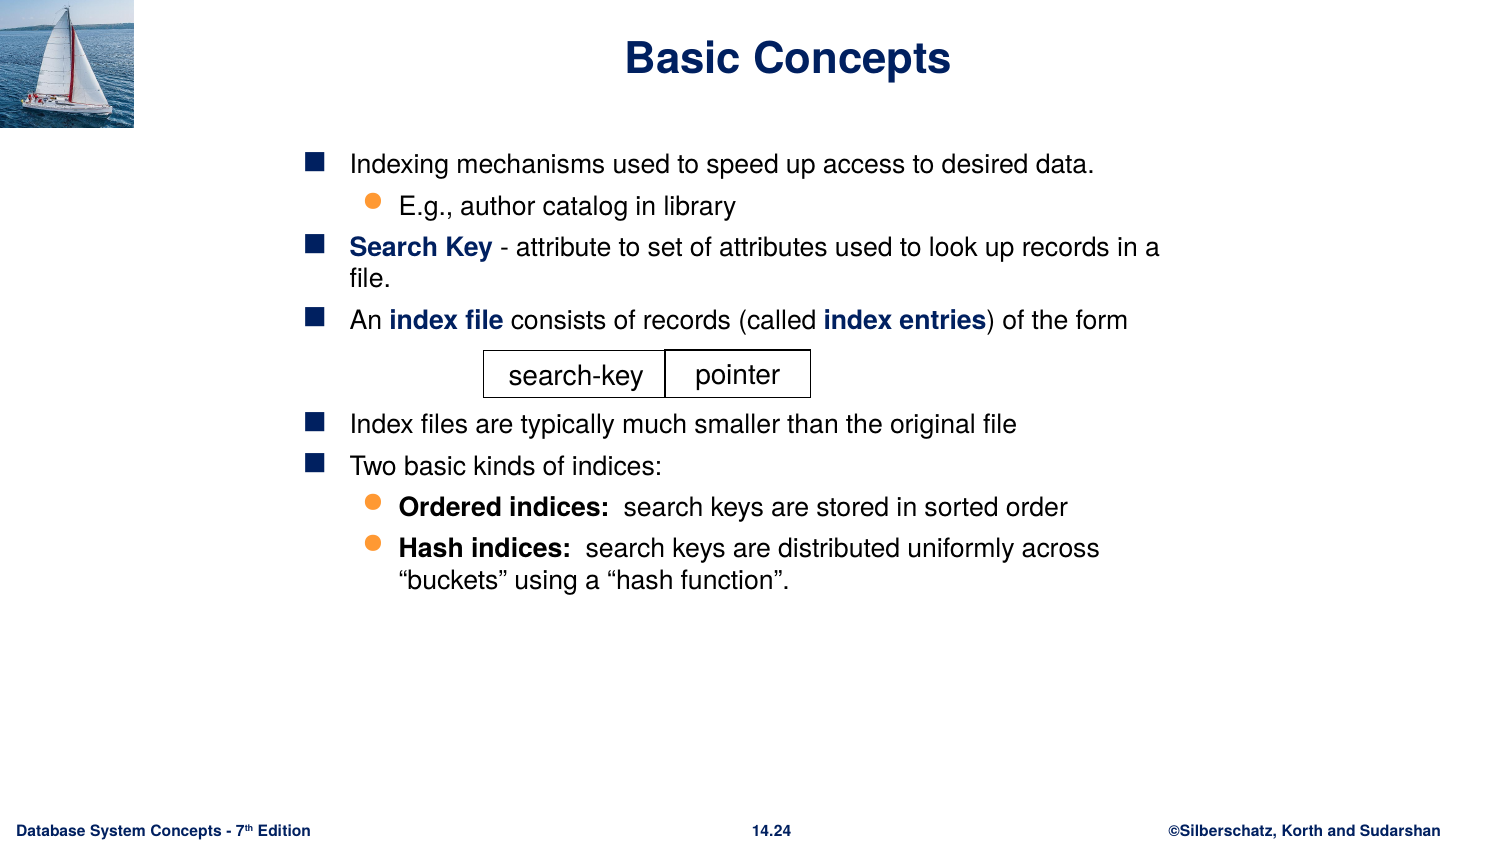

# Basic Concepts
Indexing mechanisms used to speed up access to desired data.
E.g., author catalog in library
Search Key - attribute to set of attributes used to look up records in a file.
An index file consists of records (called index entries) of the form
Index files are typically much smaller than the original file
Two basic kinds of indices:
Ordered indices:  search keys are stored in sorted order
Hash indices:  search keys are distributed uniformly across “buckets” using a “hash function”.
pointer
search-key